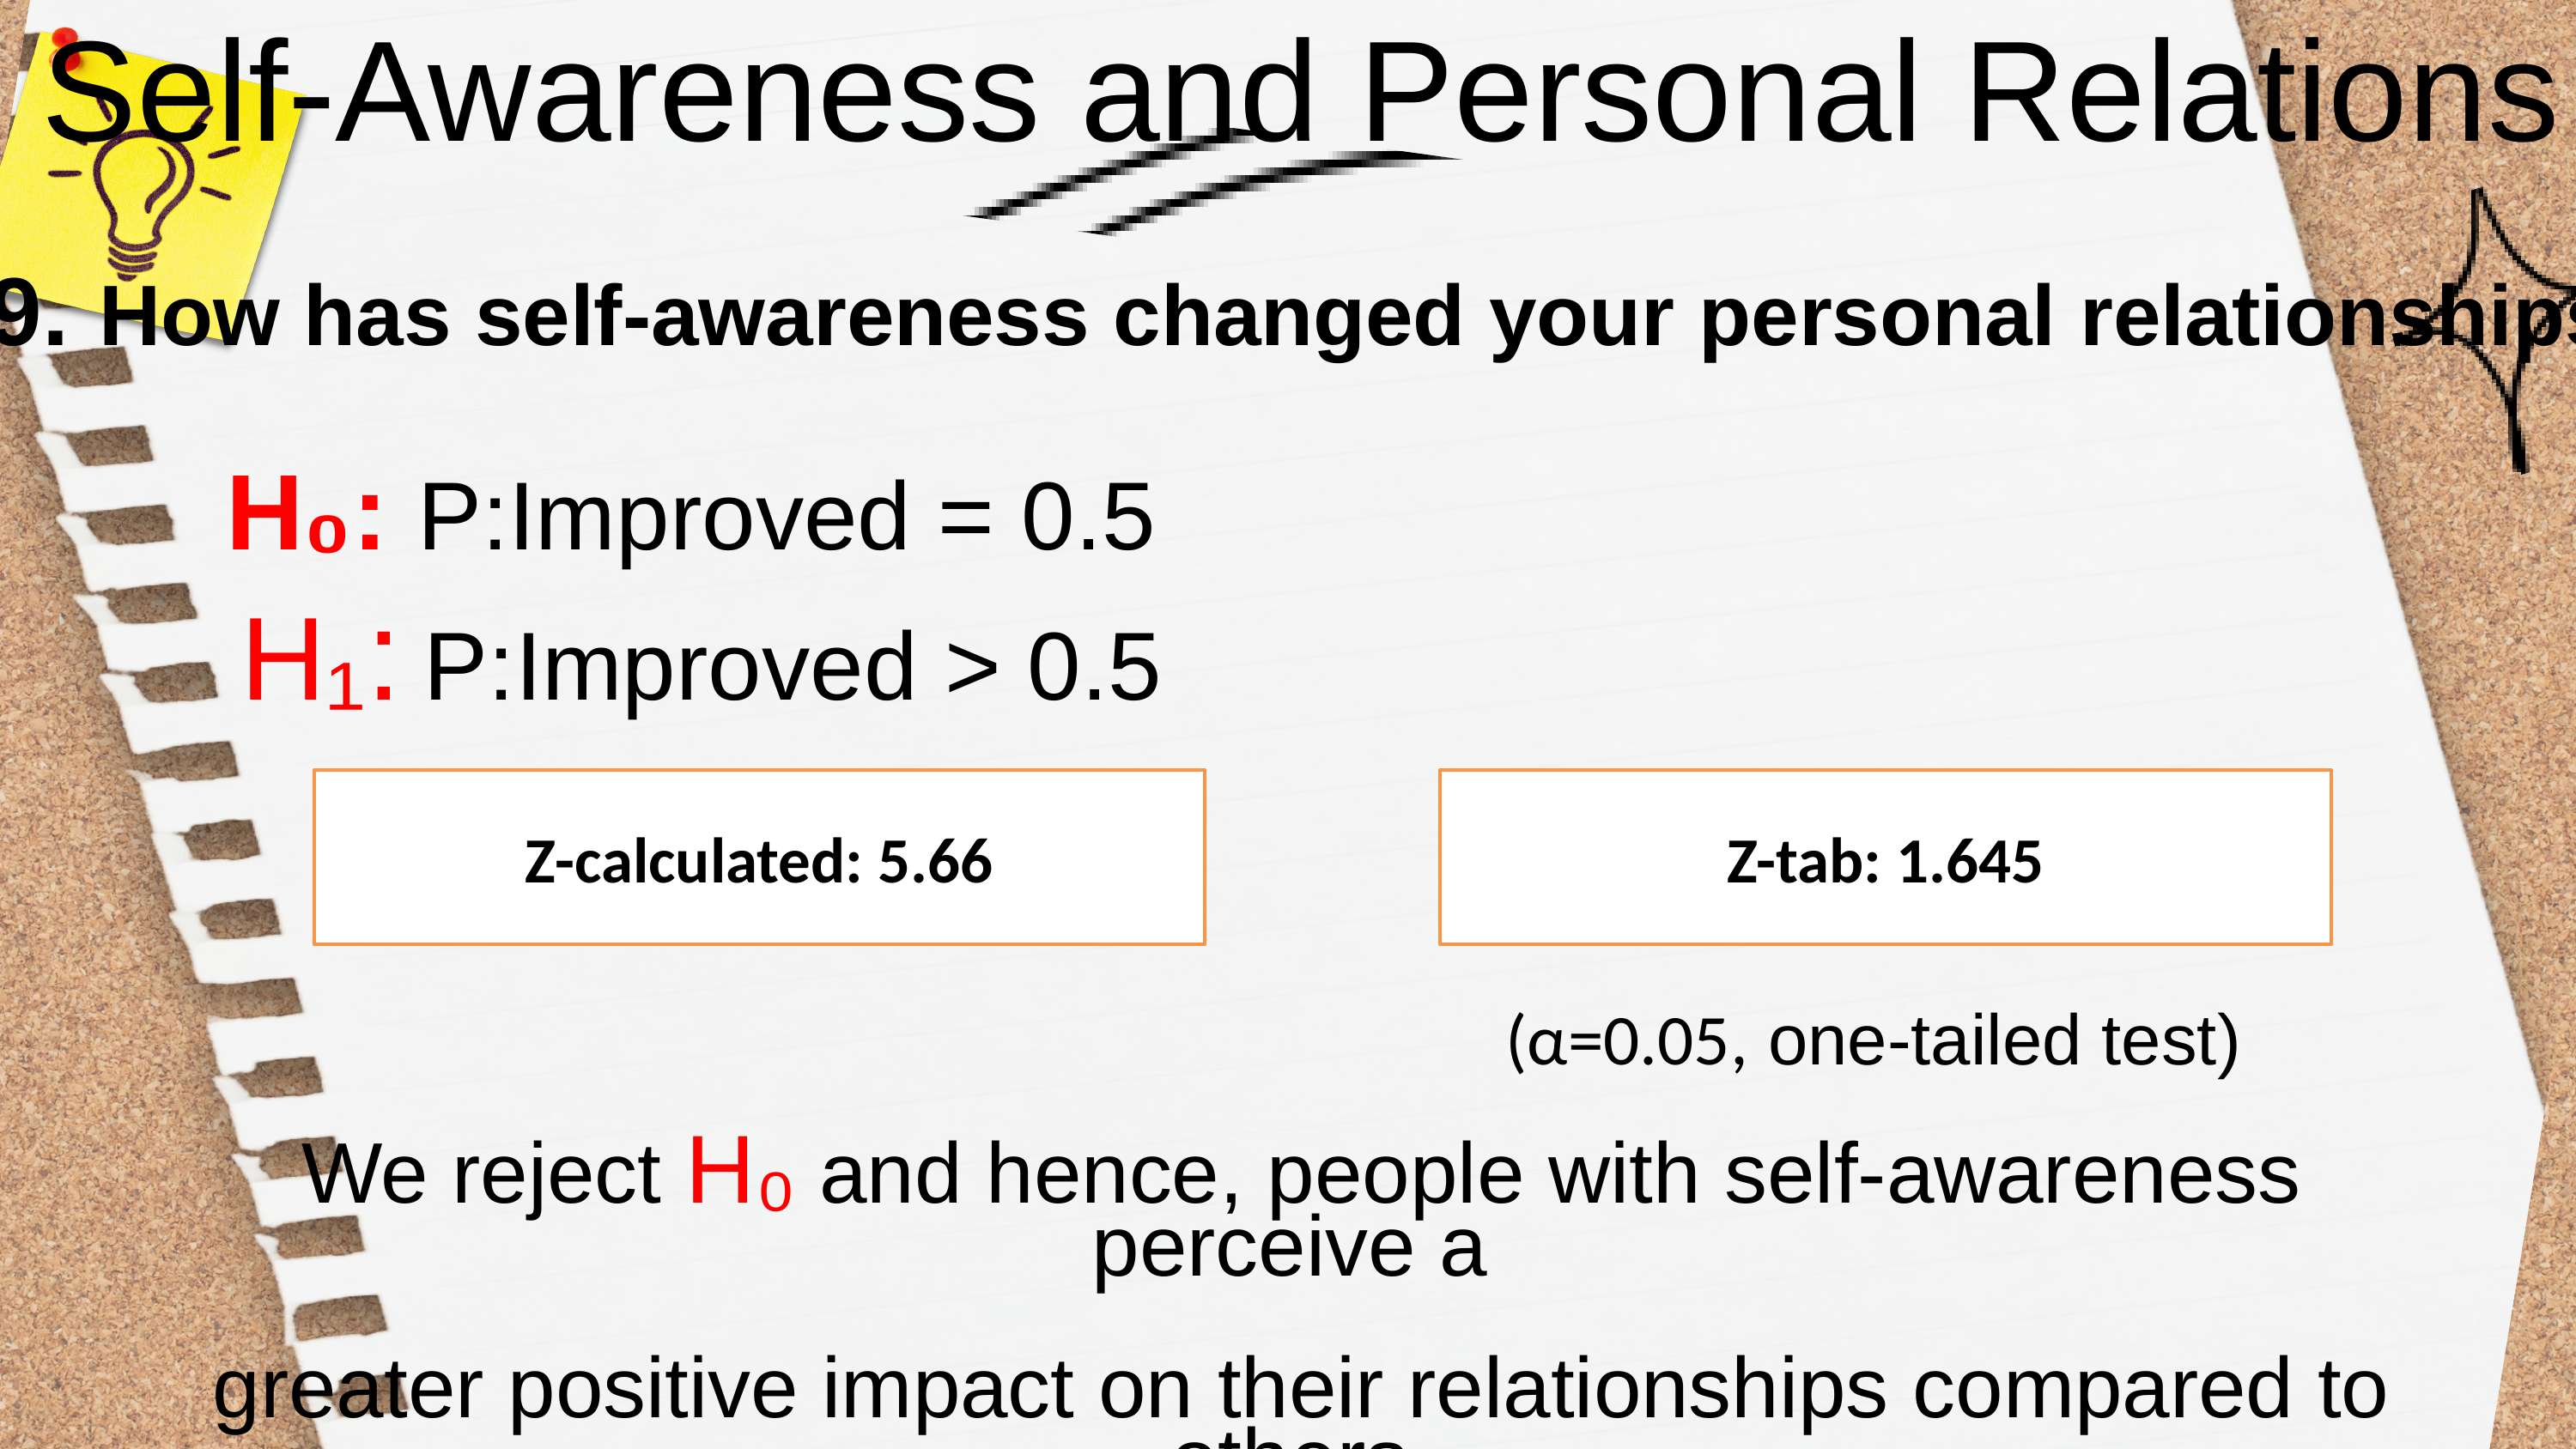

Self-Awareness and Personal Relations

9. How has self-awareness changed your personal relationships

      H₀: P:Improved​ = 0.5
   H₁: P:Improved​ > 0.5

                                                                               (α=0.05, one-tailed test)

We reject H₀ and hence, people with self-awareness perceive a

greater positive impact on their relationships compared to others.
Z-tab: 1.645
Z-calculated: 5.66